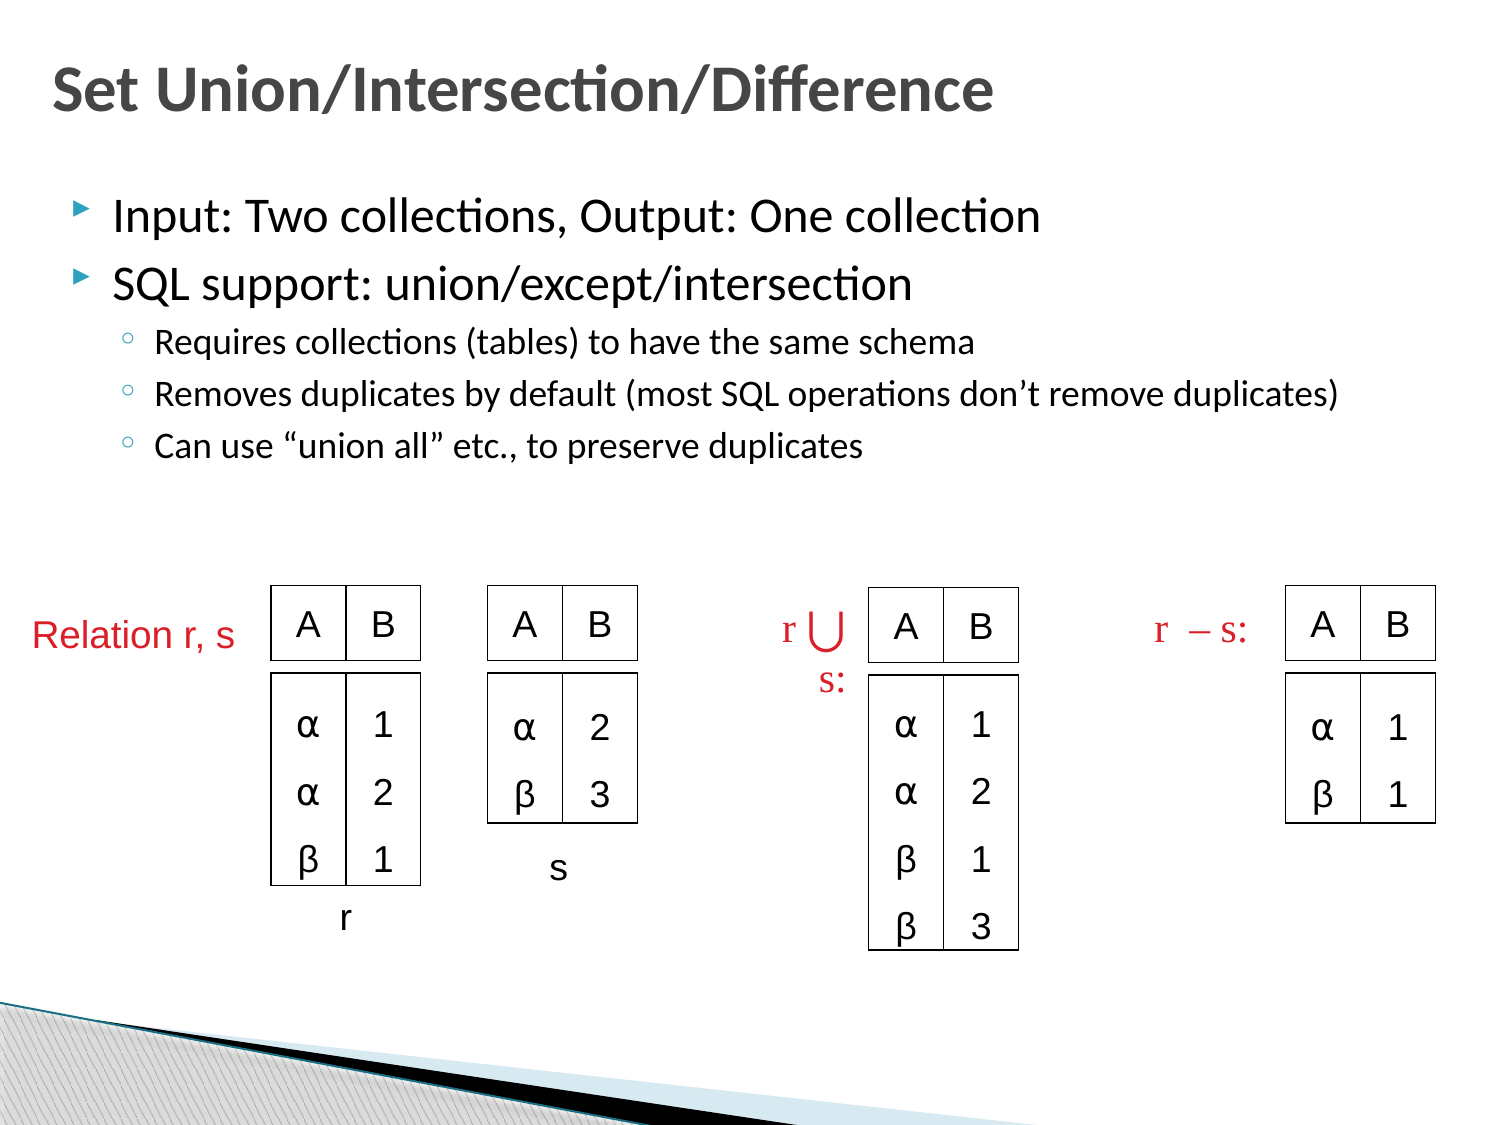

# Set Union/Intersection/Difference
Input: Two collections, Output: One collection
SQL support: union/except/intersection
Requires collections (tables) to have the same schema
Removes duplicates by default (most SQL operations don’t remove duplicates)
Can use “union all” etc., to preserve duplicates
A
B
A
B
A
B
A
B
     r ⋃ s:
     r  – s:
Relation r, s
⍺
⍺
β
1
2
1
⍺
β
2
3
⍺
β
1
1
⍺
⍺
β
β
1
2
1
3
s
r